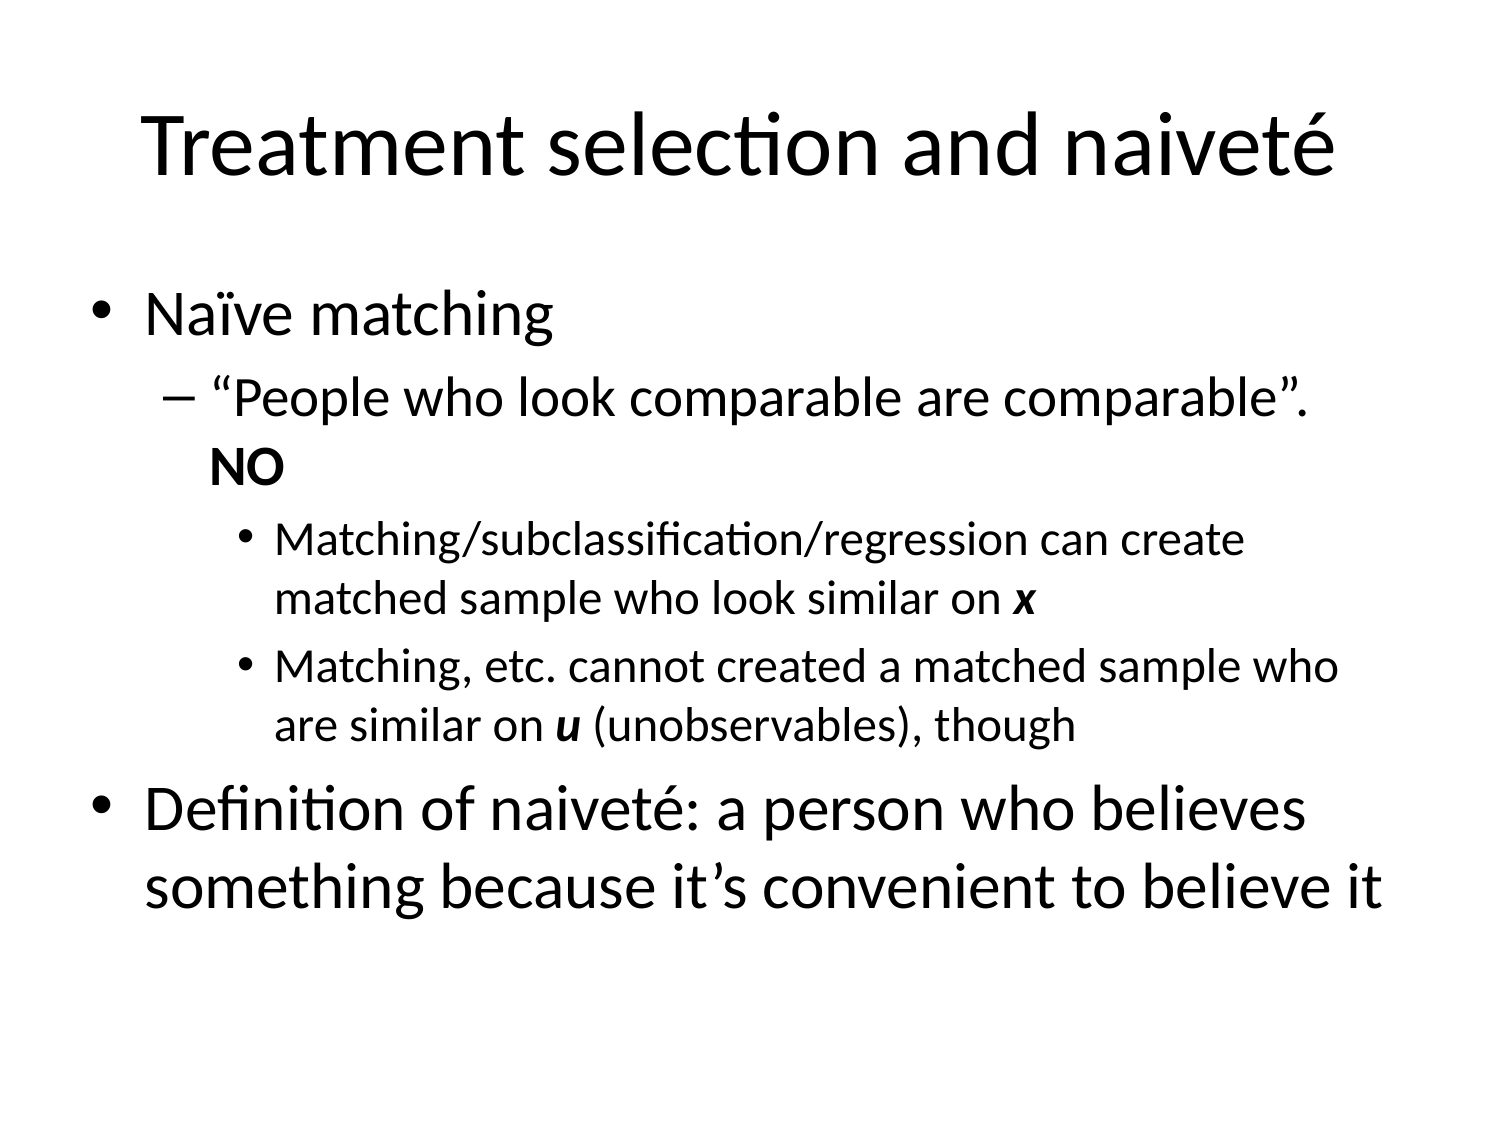

# Treatment selection and naiveté
Naïve matching
“People who look comparable are comparable”.  NO
Matching/subclassification/regression can create matched sample who look similar on x
Matching, etc. cannot created a matched sample who are similar on u (unobservables), though
Definition of naiveté: a person who believes something because it’s convenient to believe it